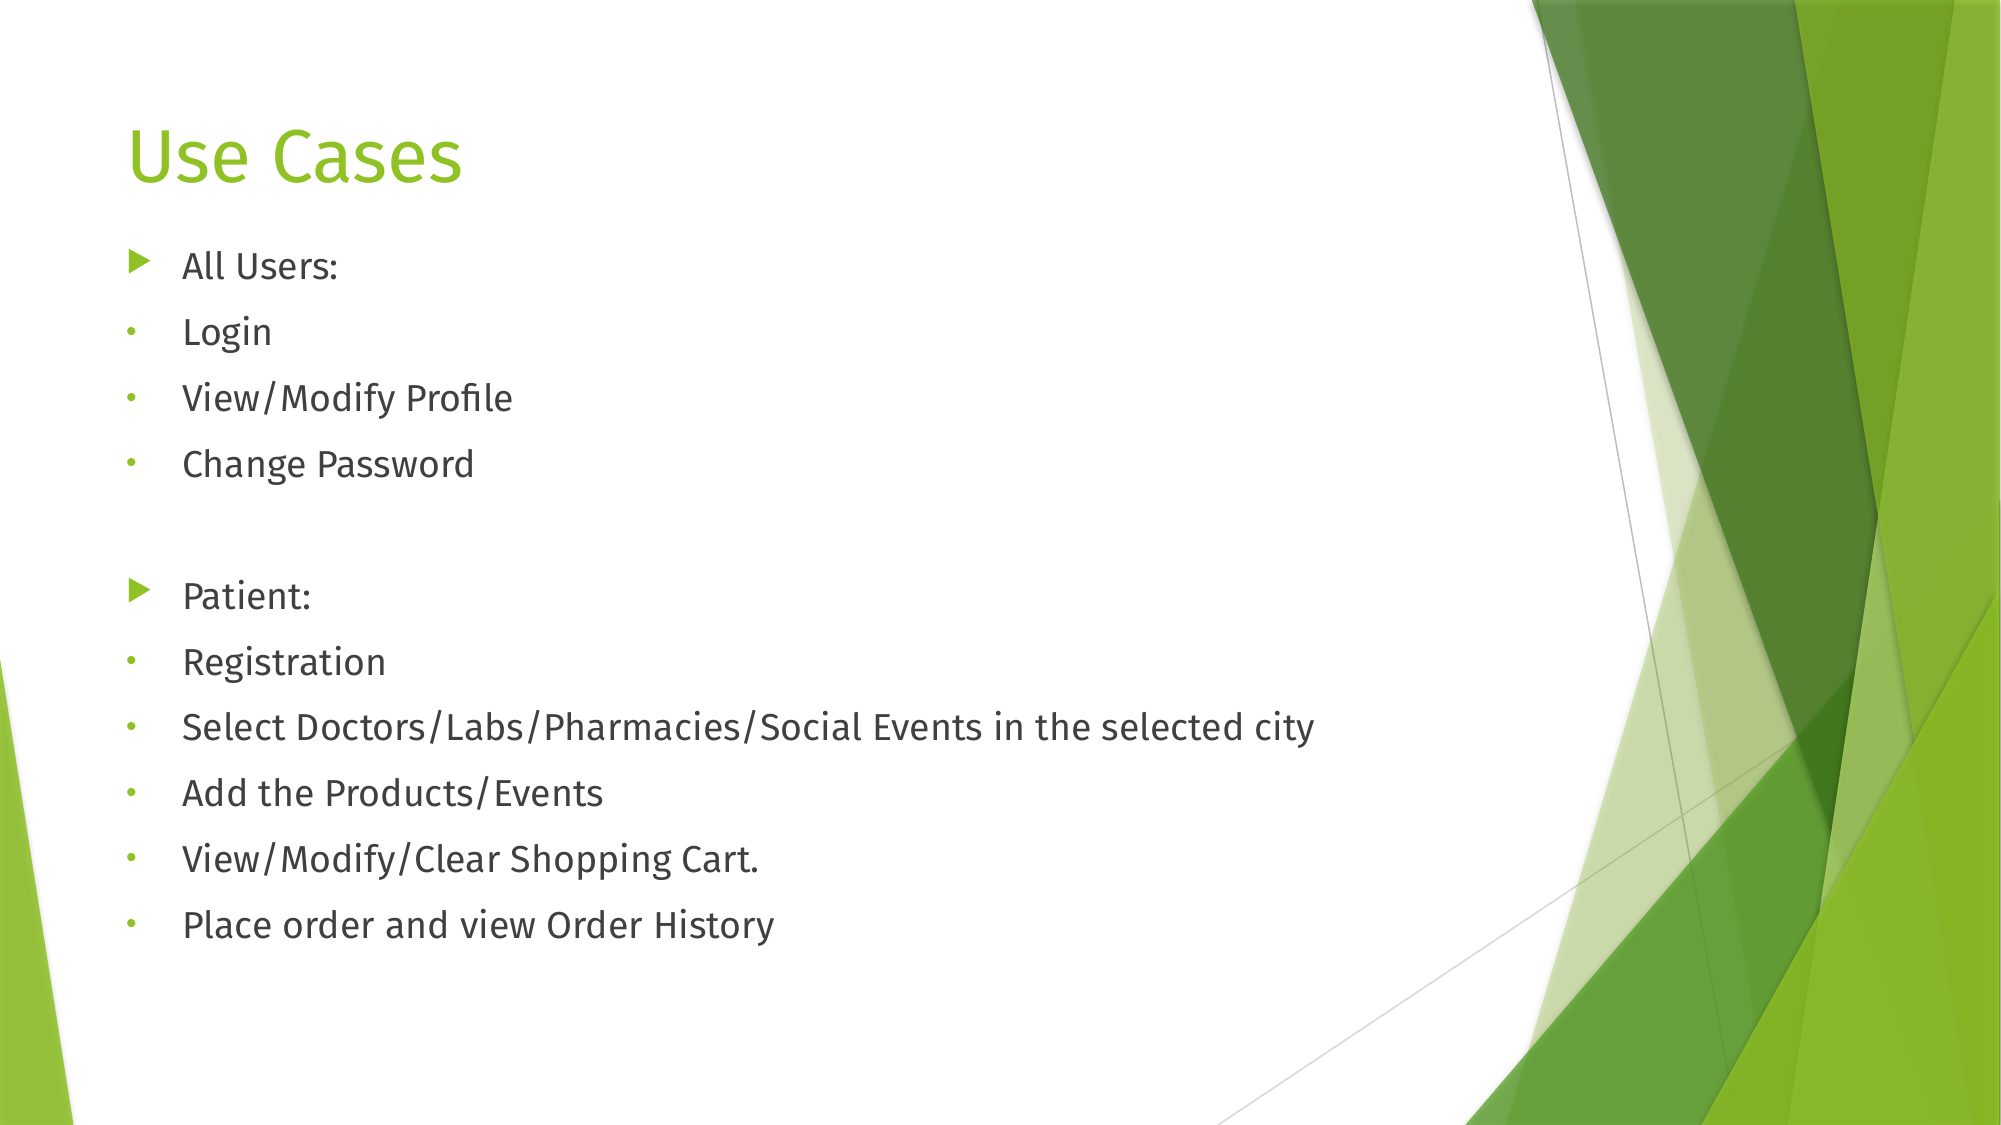

# Use Cases
All Users:
Login
View/Modify Profile
Change Password

Patient:
Registration
Select Doctors/Labs/Pharmacies/Social Events in the selected city
Add the Products/Events
View/Modify/Clear Shopping Cart.
Place order and view Order History